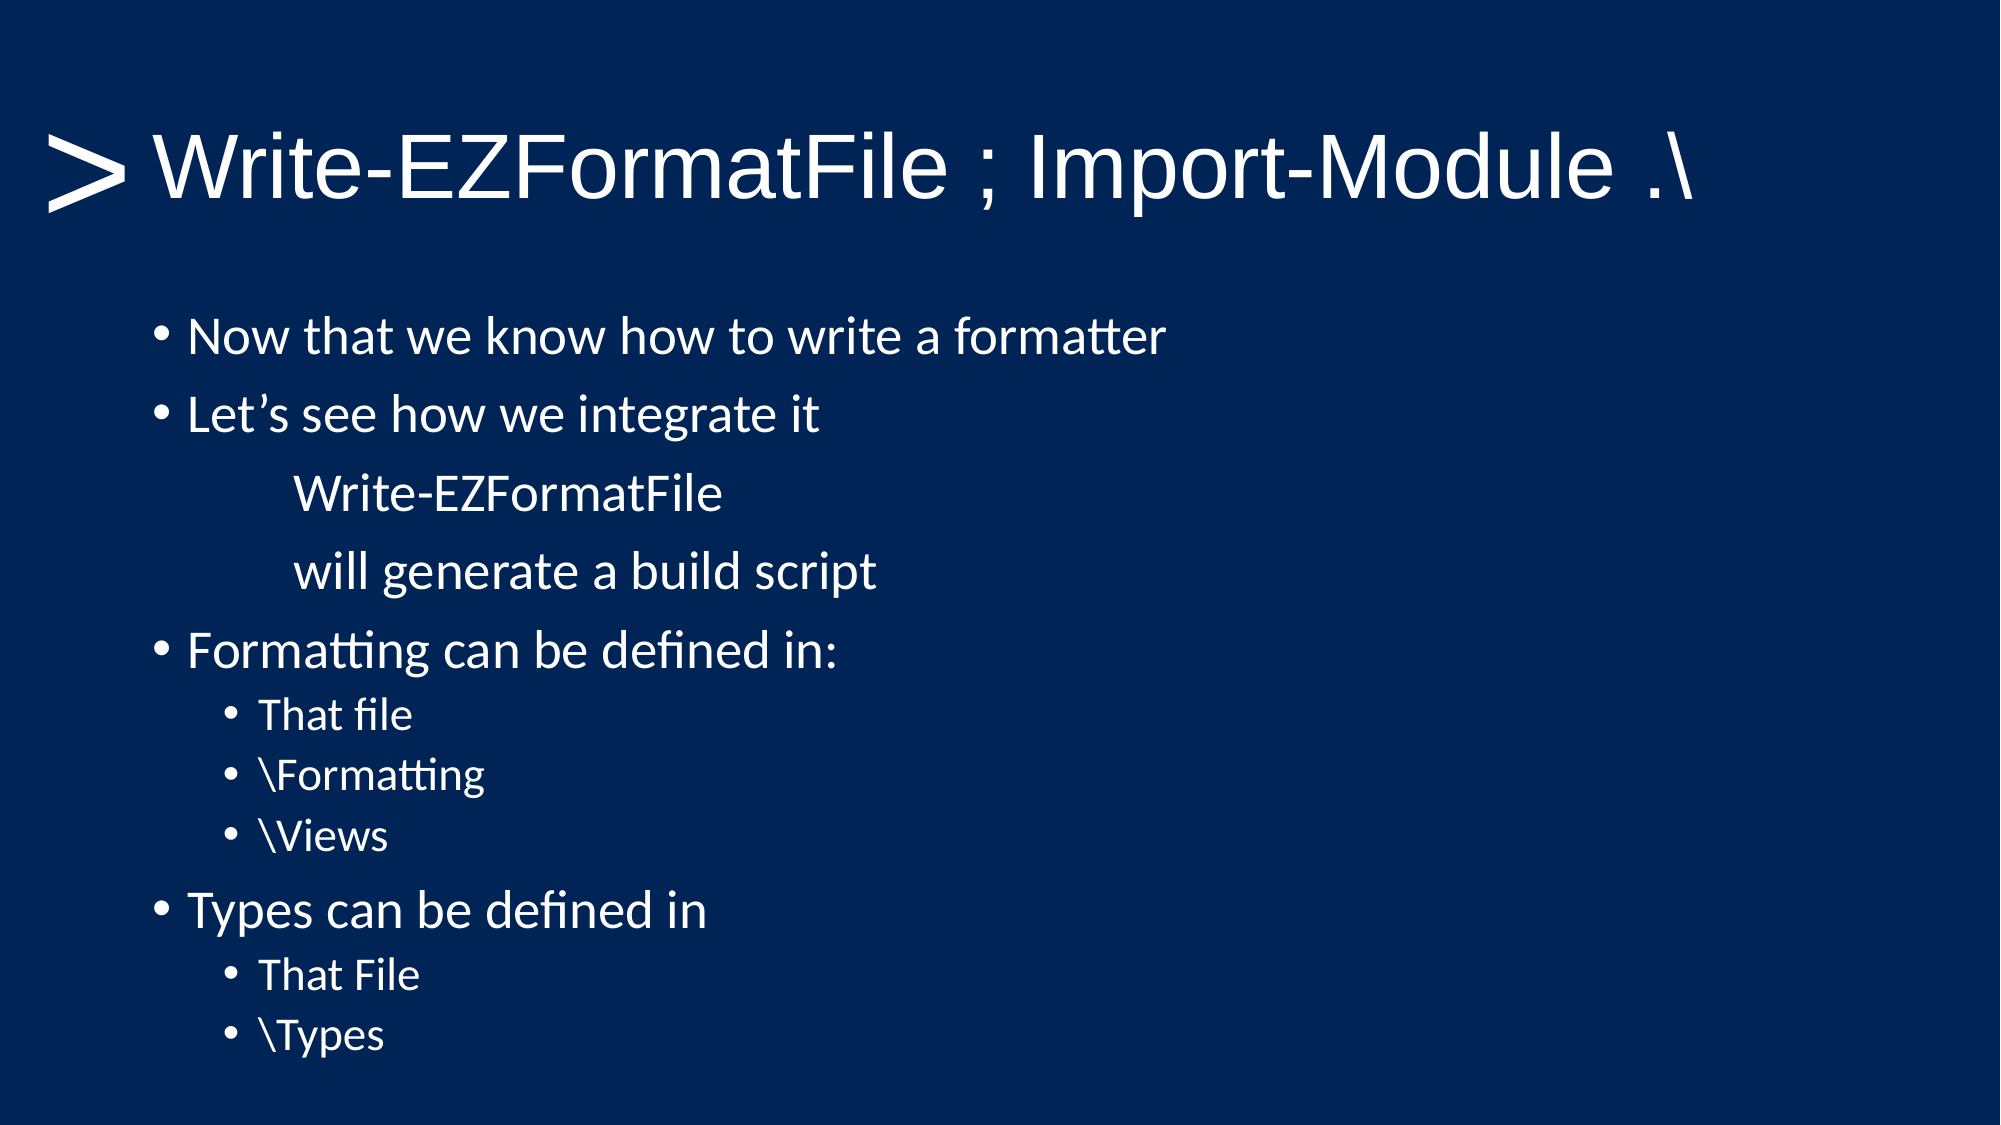

# Write-EZFormatFile ; Import-Module .\
>
Now that we know how to write a formatter
Let’s see how we integrate it
	Write-EZFormatFile
		will generate a build script
Formatting can be defined in:
That file
\Formatting
\Views
Types can be defined in
That File
\Types